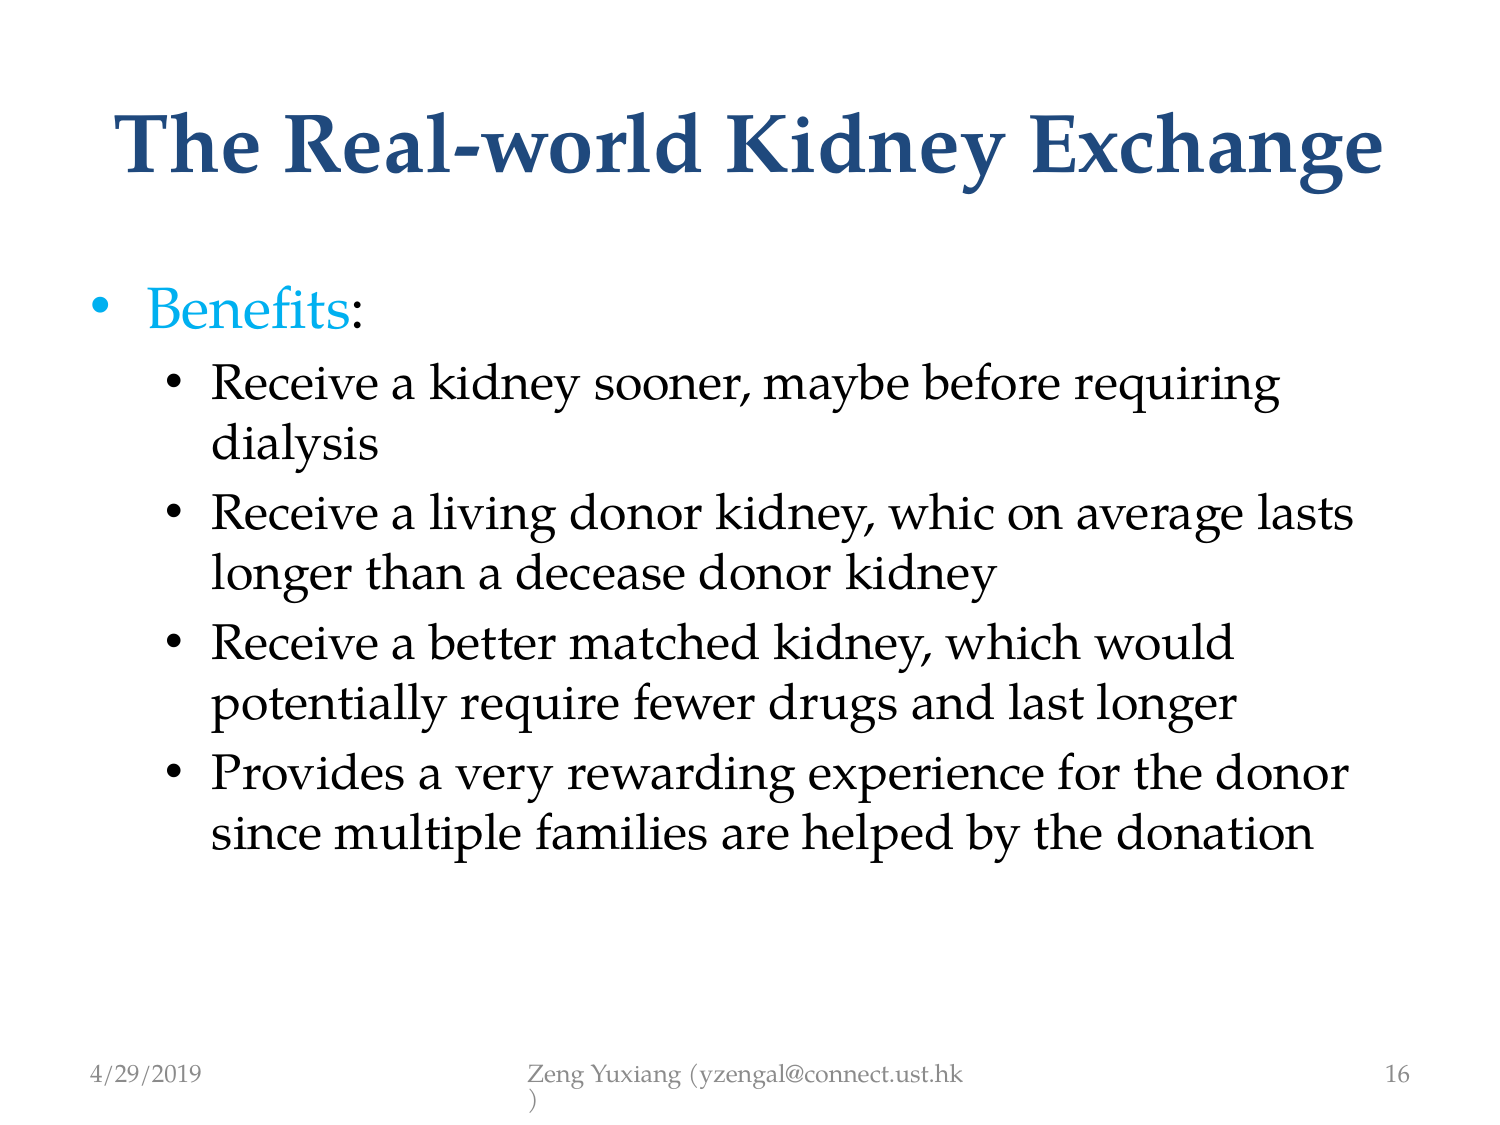

# The Real-world Kidney Exchange
Benefits:
Receive a kidney sooner, maybe before requiring dialysis
Receive a living donor kidney, whic on average lasts longer than a decease donor kidney
Receive a better matched kidney, which would potentially require fewer drugs and last longer
Provides a very rewarding experience for the donor since multiple families are helped by the donation
4/29/2019
Zeng Yuxiang (yzengal@connect.ust.hk)
16